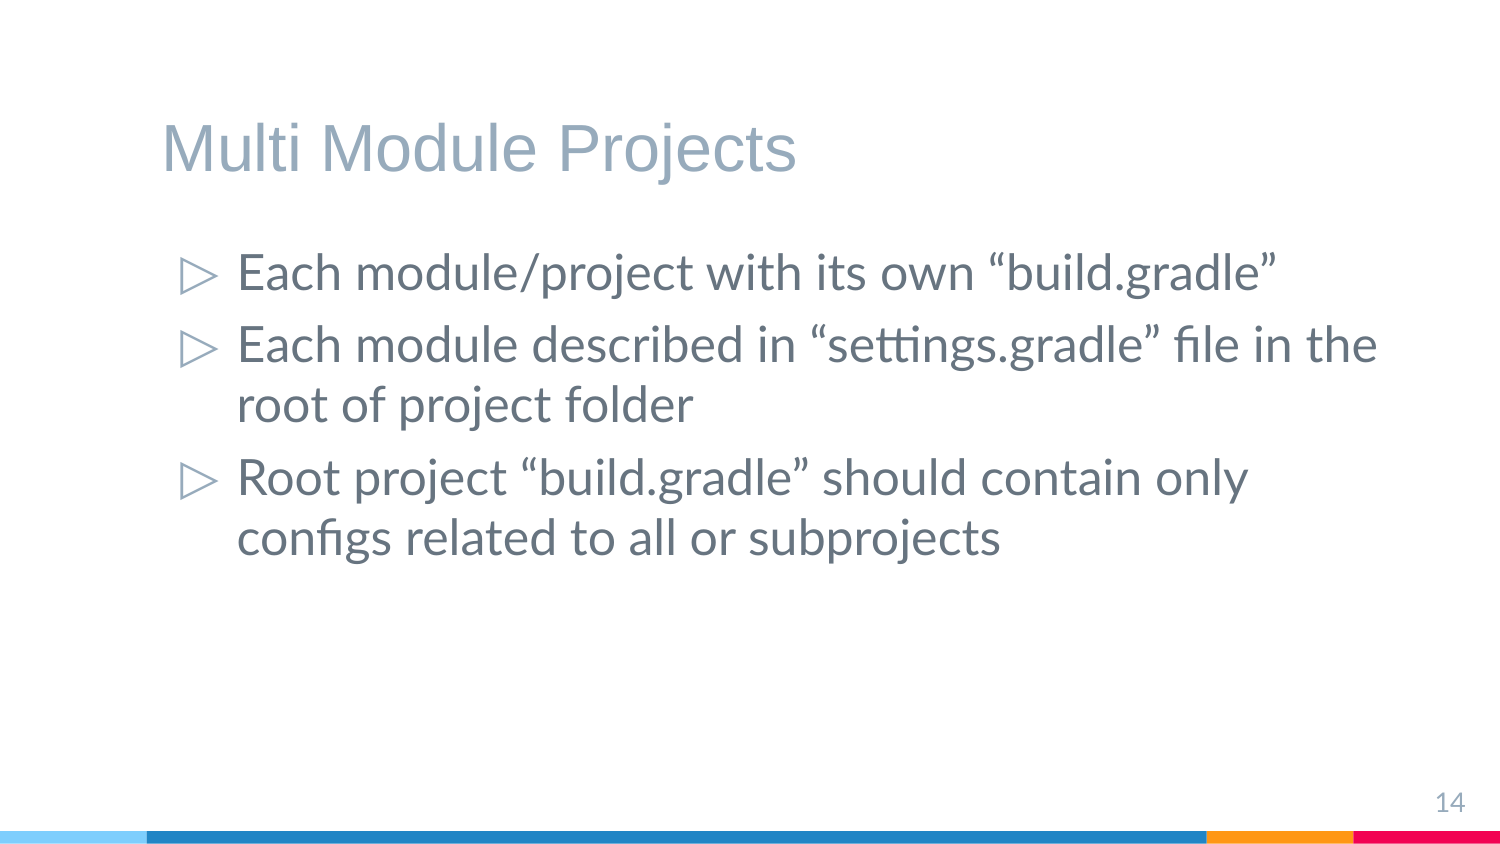

# Multi Module Projects
Each module/project with its own “build.gradle”
Each module described in “settings.gradle” file in the root of project folder
Root project “build.gradle” should contain only configs related to all or subprojects

14